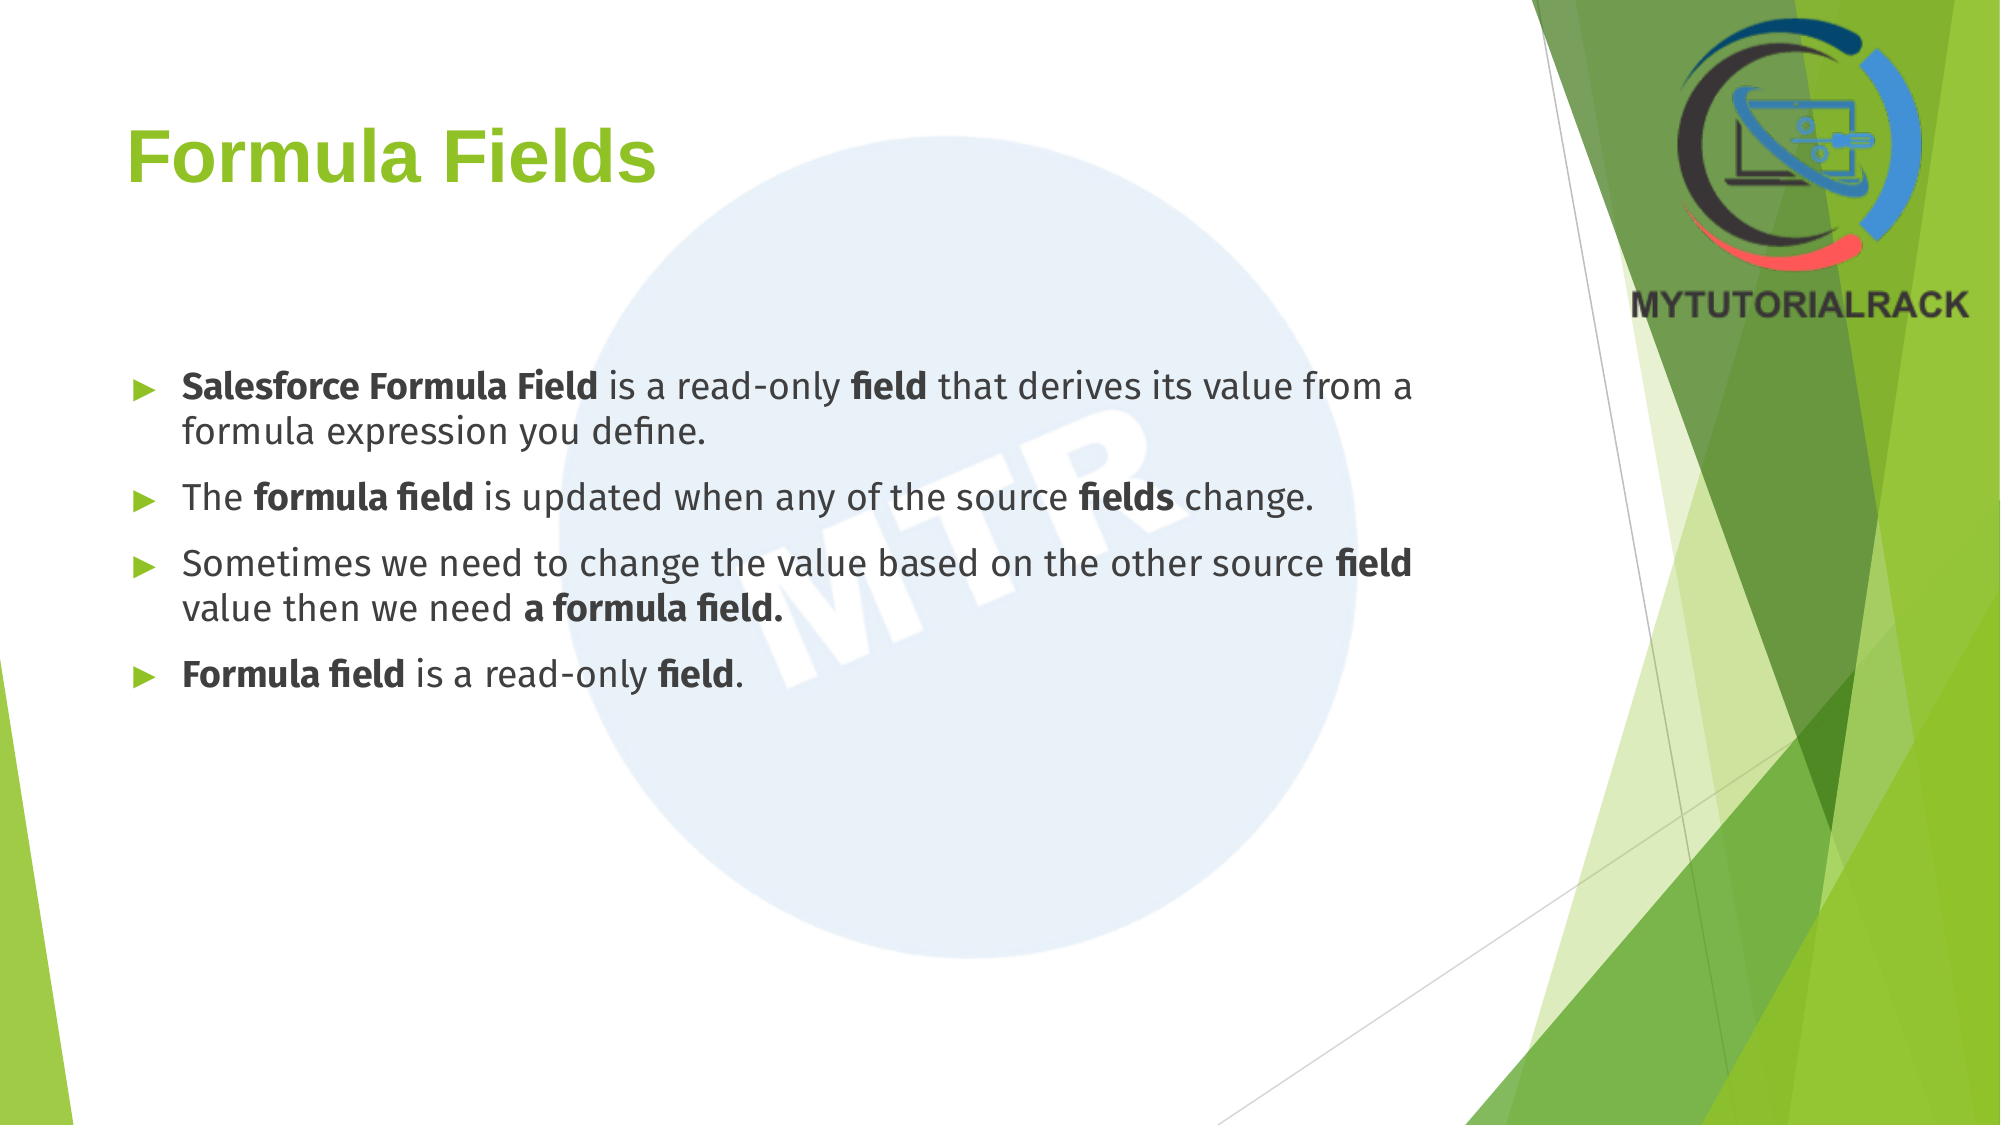

# Formula Fields
Salesforce Formula Field is a read-only field that derives its value from a formula expression you define.
The formula field is updated when any of the source fields change.
Sometimes we need to change the value based on the other source field value then we need a formula field.
Formula field is a read-only field.